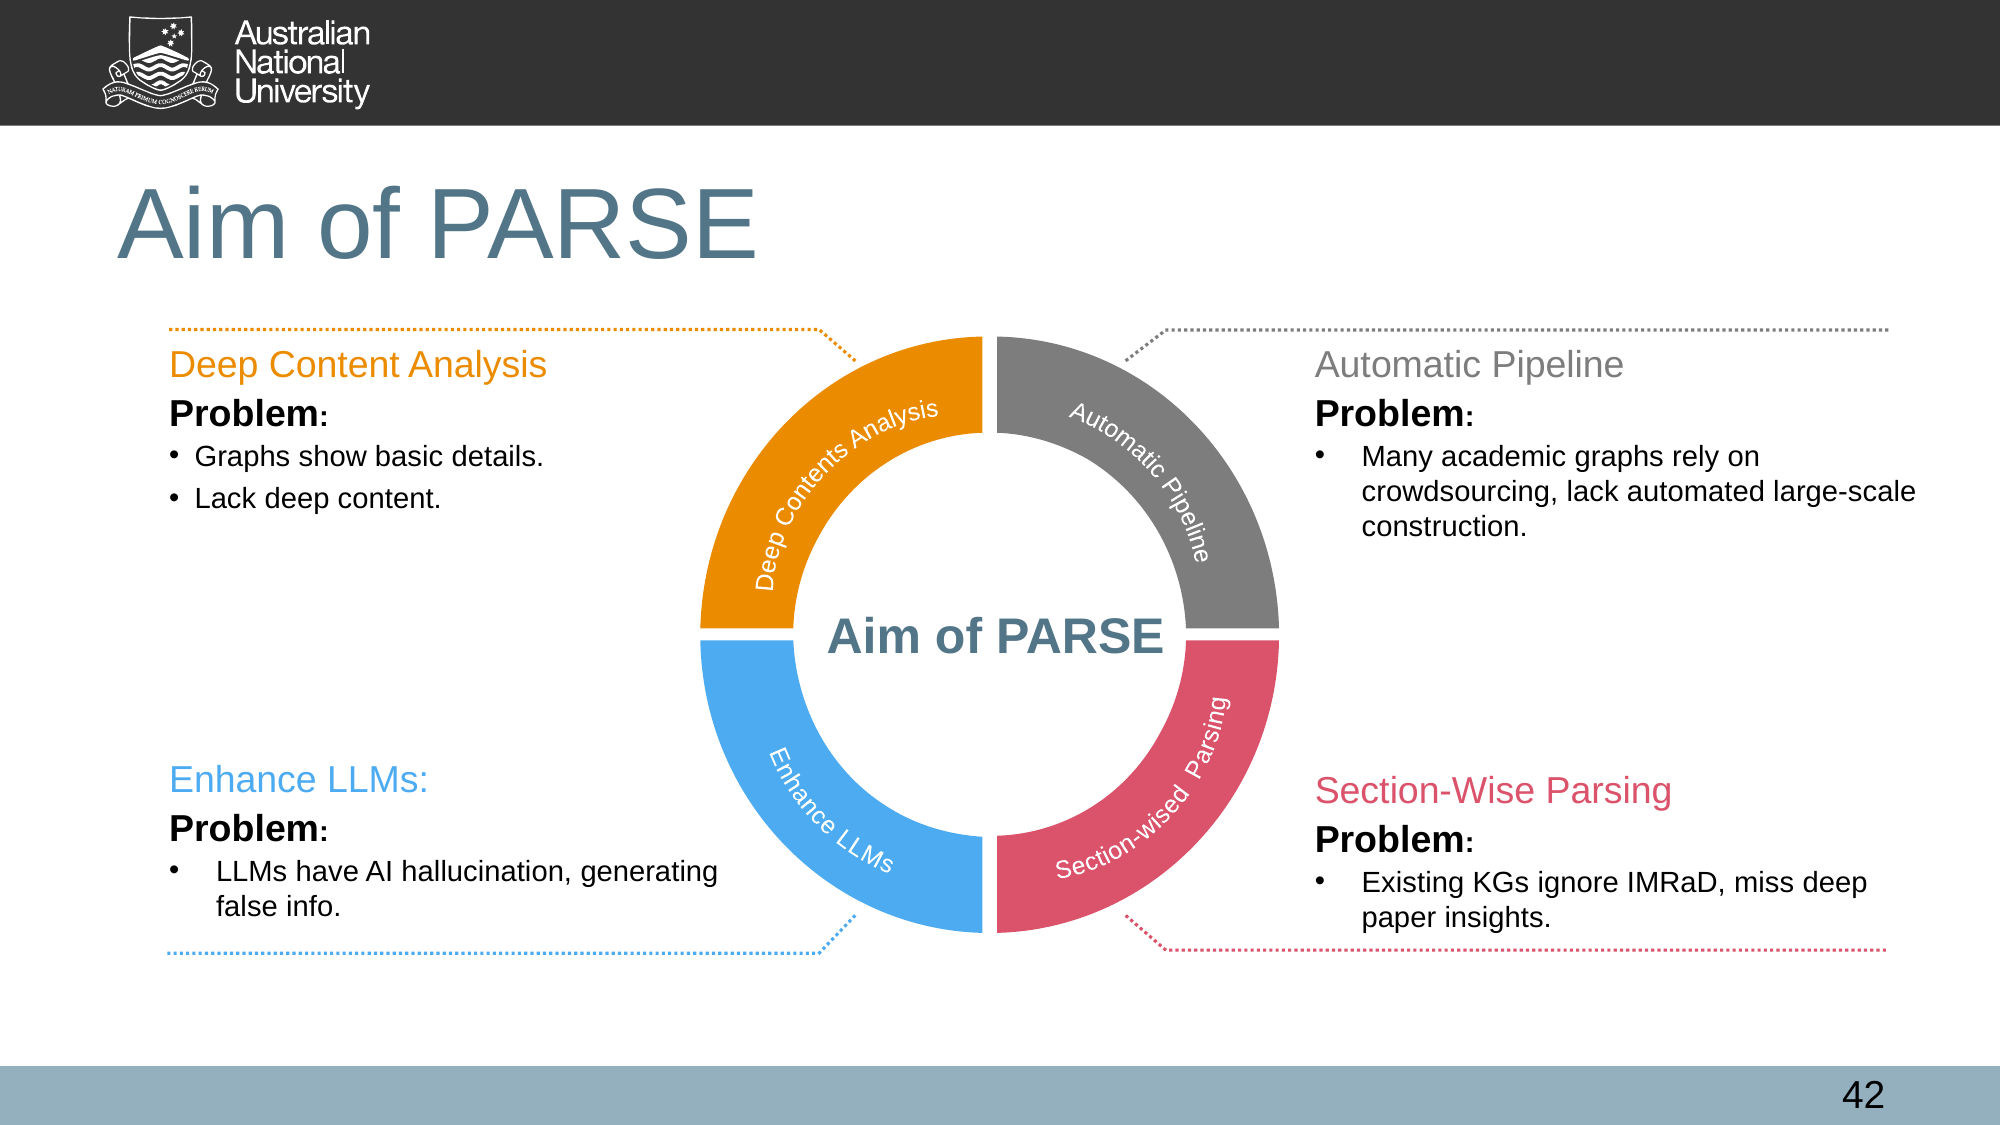

# Aim of PARSE

Deep Content Analysis
Problem:
Graphs show basic details.
Lack deep content.
Automatic Pipeline
Problem:
Many academic graphs rely on crowdsourcing, lack automated large-scale construction.
Automatic Pipeline
Deep Contents Analysis
Aim of PARSE
Section-wised  Parsing
Enhance LLMs
Enhance LLMs:
Problem:
LLMs have AI hallucination, generating false info.
Section-Wise Parsing
Problem:
Existing KGs ignore IMRaD, miss deep paper insights.

42